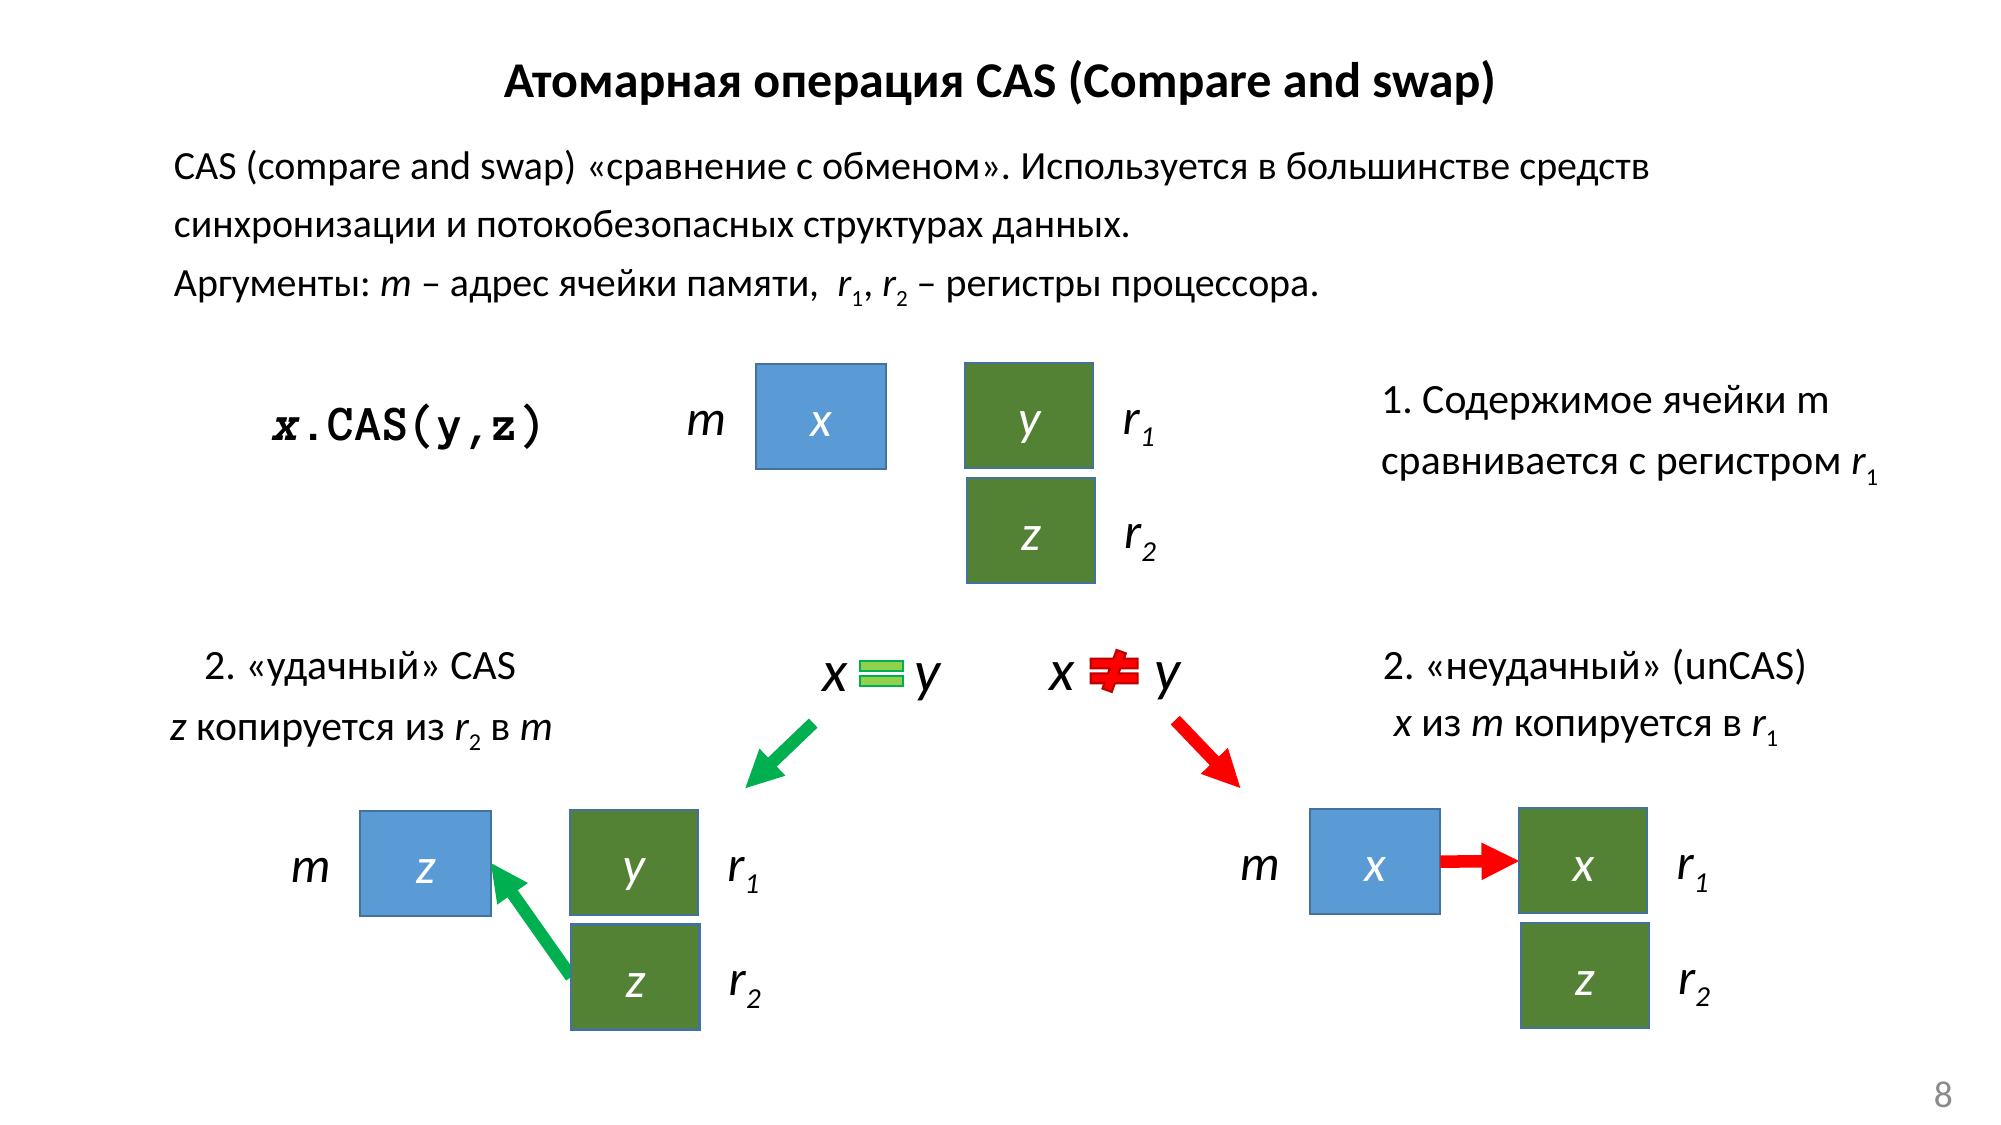

Атомарная операция CAS (Compare and swap)
CAS (compare and swap) «сравнение с обменом». Используется в большинстве средств синхронизации и потокобезопасных структурах данных.
Аргументы: m – адрес ячейки памяти,  r1, r2 – регистры процессора.
1. Содержимое ячейки m сравнивается с регистром r1
y
x
x.CAS(y,z)
r1
m
z
r2
2. «удачный» CAS
2. «неудачный» (unCAS)
x      y
x     y

х из m копируется в r1
z копируется из r2 в m
x
x
y
z
r1
m
r1
m
z
z
r2
r2
8